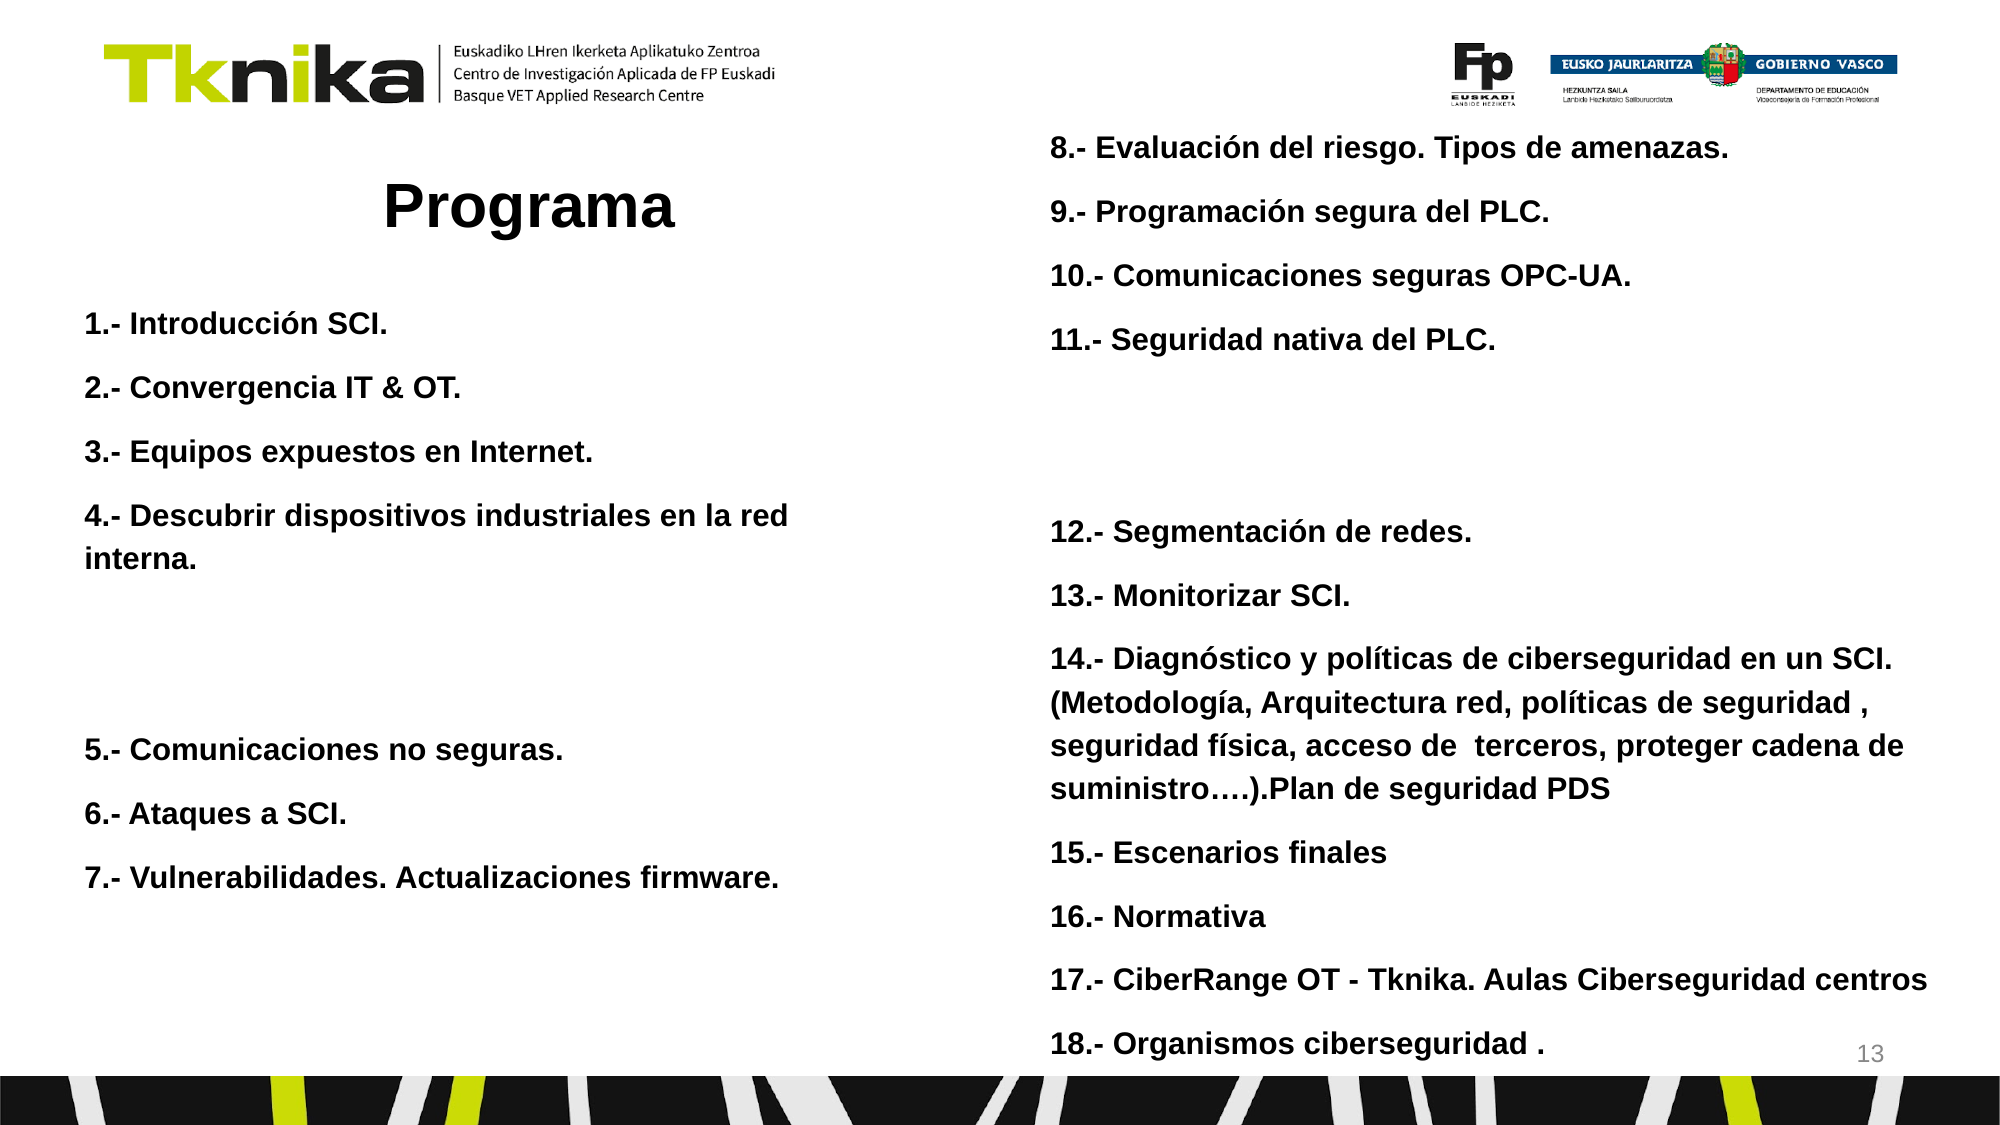

8.- Evaluación del riesgo. Tipos de amenazas.
9.- Programación segura del PLC.
10.- Comunicaciones seguras OPC-UA.
11.- Seguridad nativa del PLC.

12.- Segmentación de redes.
13.- Monitorizar SCI.
14.- Diagnóstico y políticas de ciberseguridad en un SCI. (Metodología, Arquitectura red, políticas de seguridad , seguridad física, acceso de  terceros, proteger cadena de suministro….).Plan de seguridad PDS
15.- Escenarios finales
16.- Normativa
17.- CiberRange OT - Tknika. Aulas Ciberseguridad centros
18.- Organismos ciberseguridad .

# Programa
1.- Introducción SCI.
2.- Convergencia IT & OT.
3.- Equipos expuestos en Internet.
4.- Descubrir dispositivos industriales en la red interna.

5.- Comunicaciones no seguras.
6.- Ataques a SCI.
7.- Vulnerabilidades. Actualizaciones firmware.

13